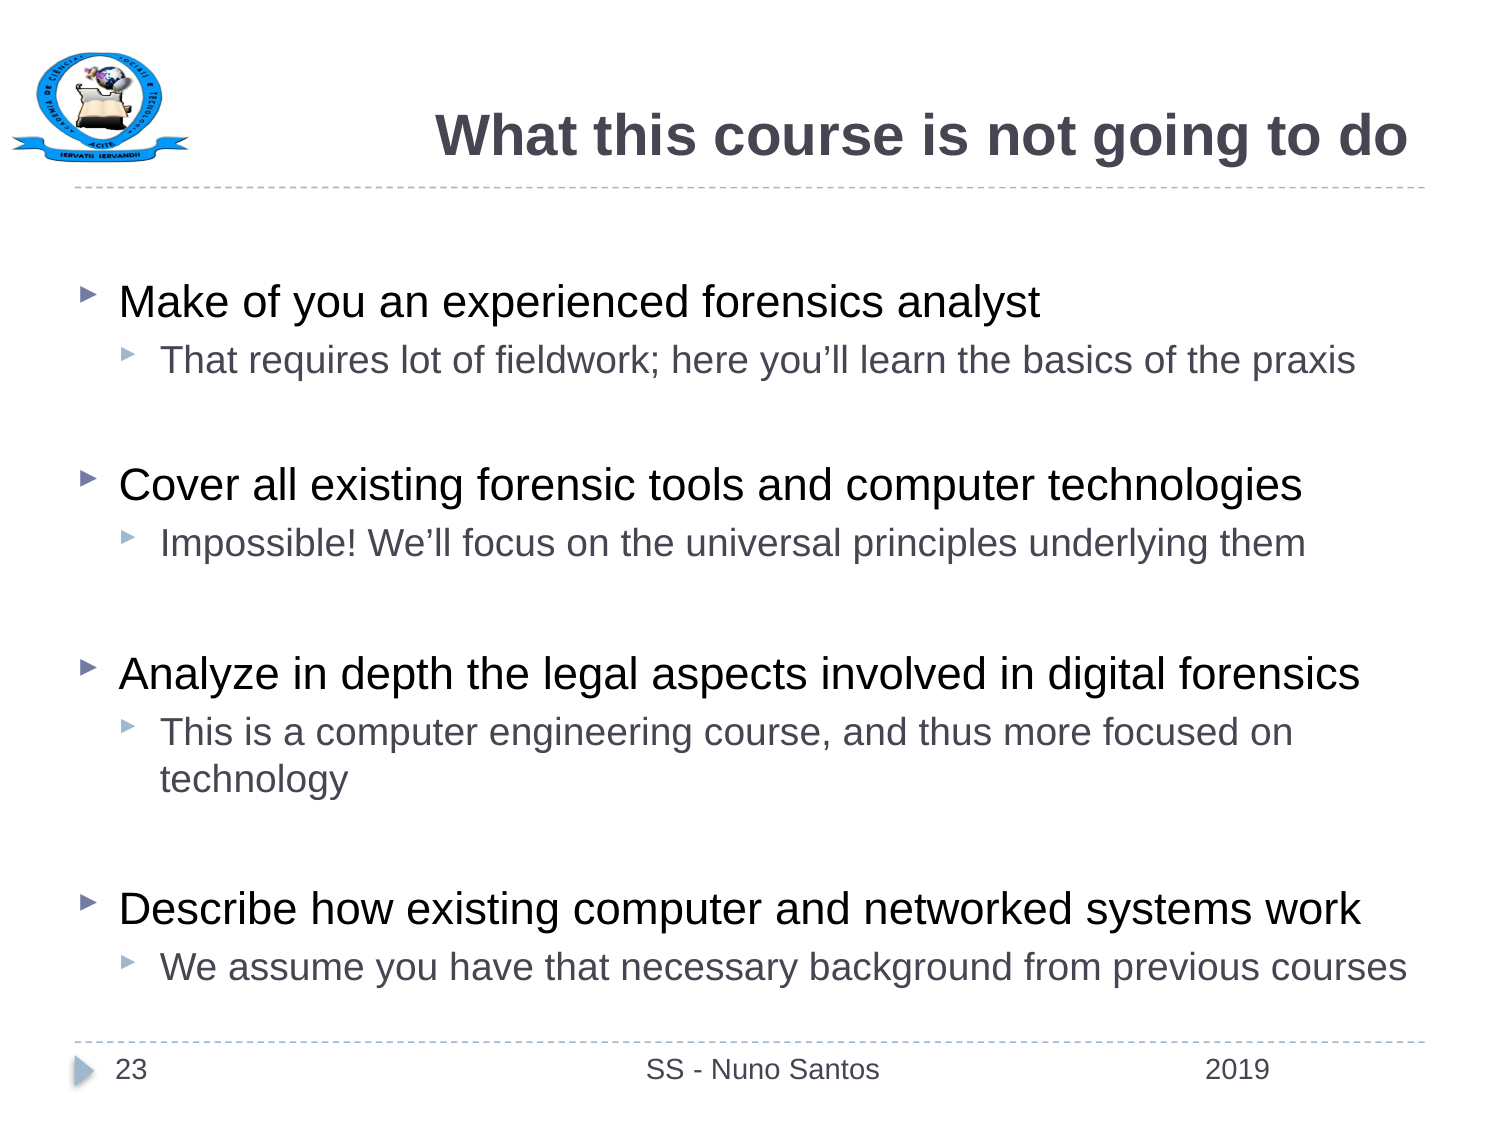

# What this course is not going to do

Make of you an experienced forensics analyst
That requires lot of fieldwork; here you’ll learn the basics of the praxis

Cover all existing forensic tools and computer technologies
Impossible! We’ll focus on the universal principles underlying them

Analyze in depth the legal aspects involved in digital forensics
This is a computer engineering course, and thus more focused on technology

Describe how existing computer and networked systems work
We assume you have that necessary background from previous courses

23
SS - Nuno Santos
2019